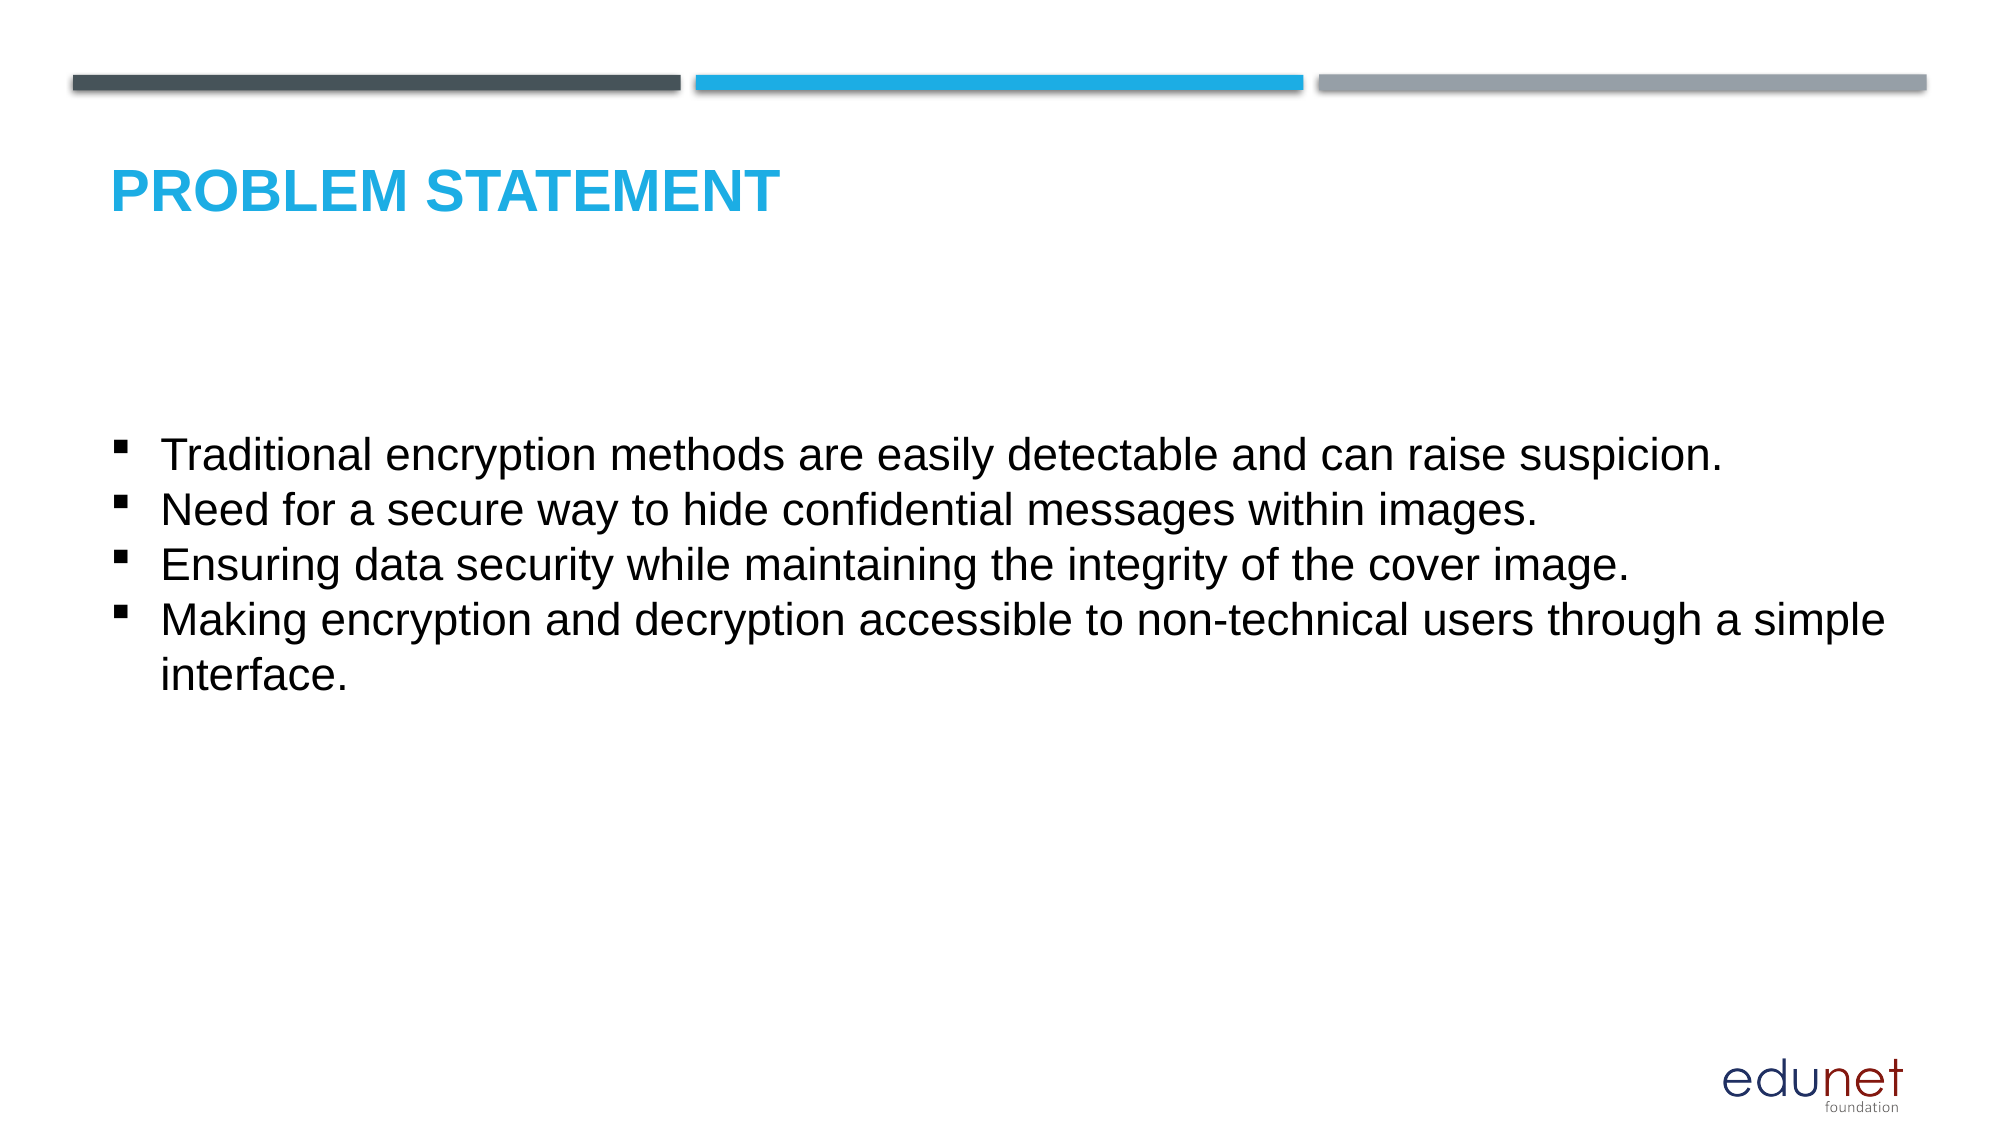

# Problem Statement
Traditional encryption methods are easily detectable and can raise suspicion.
Need for a secure way to hide confidential messages within images.
Ensuring data security while maintaining the integrity of the cover image.
Making encryption and decryption accessible to non-technical users through a simple interface.